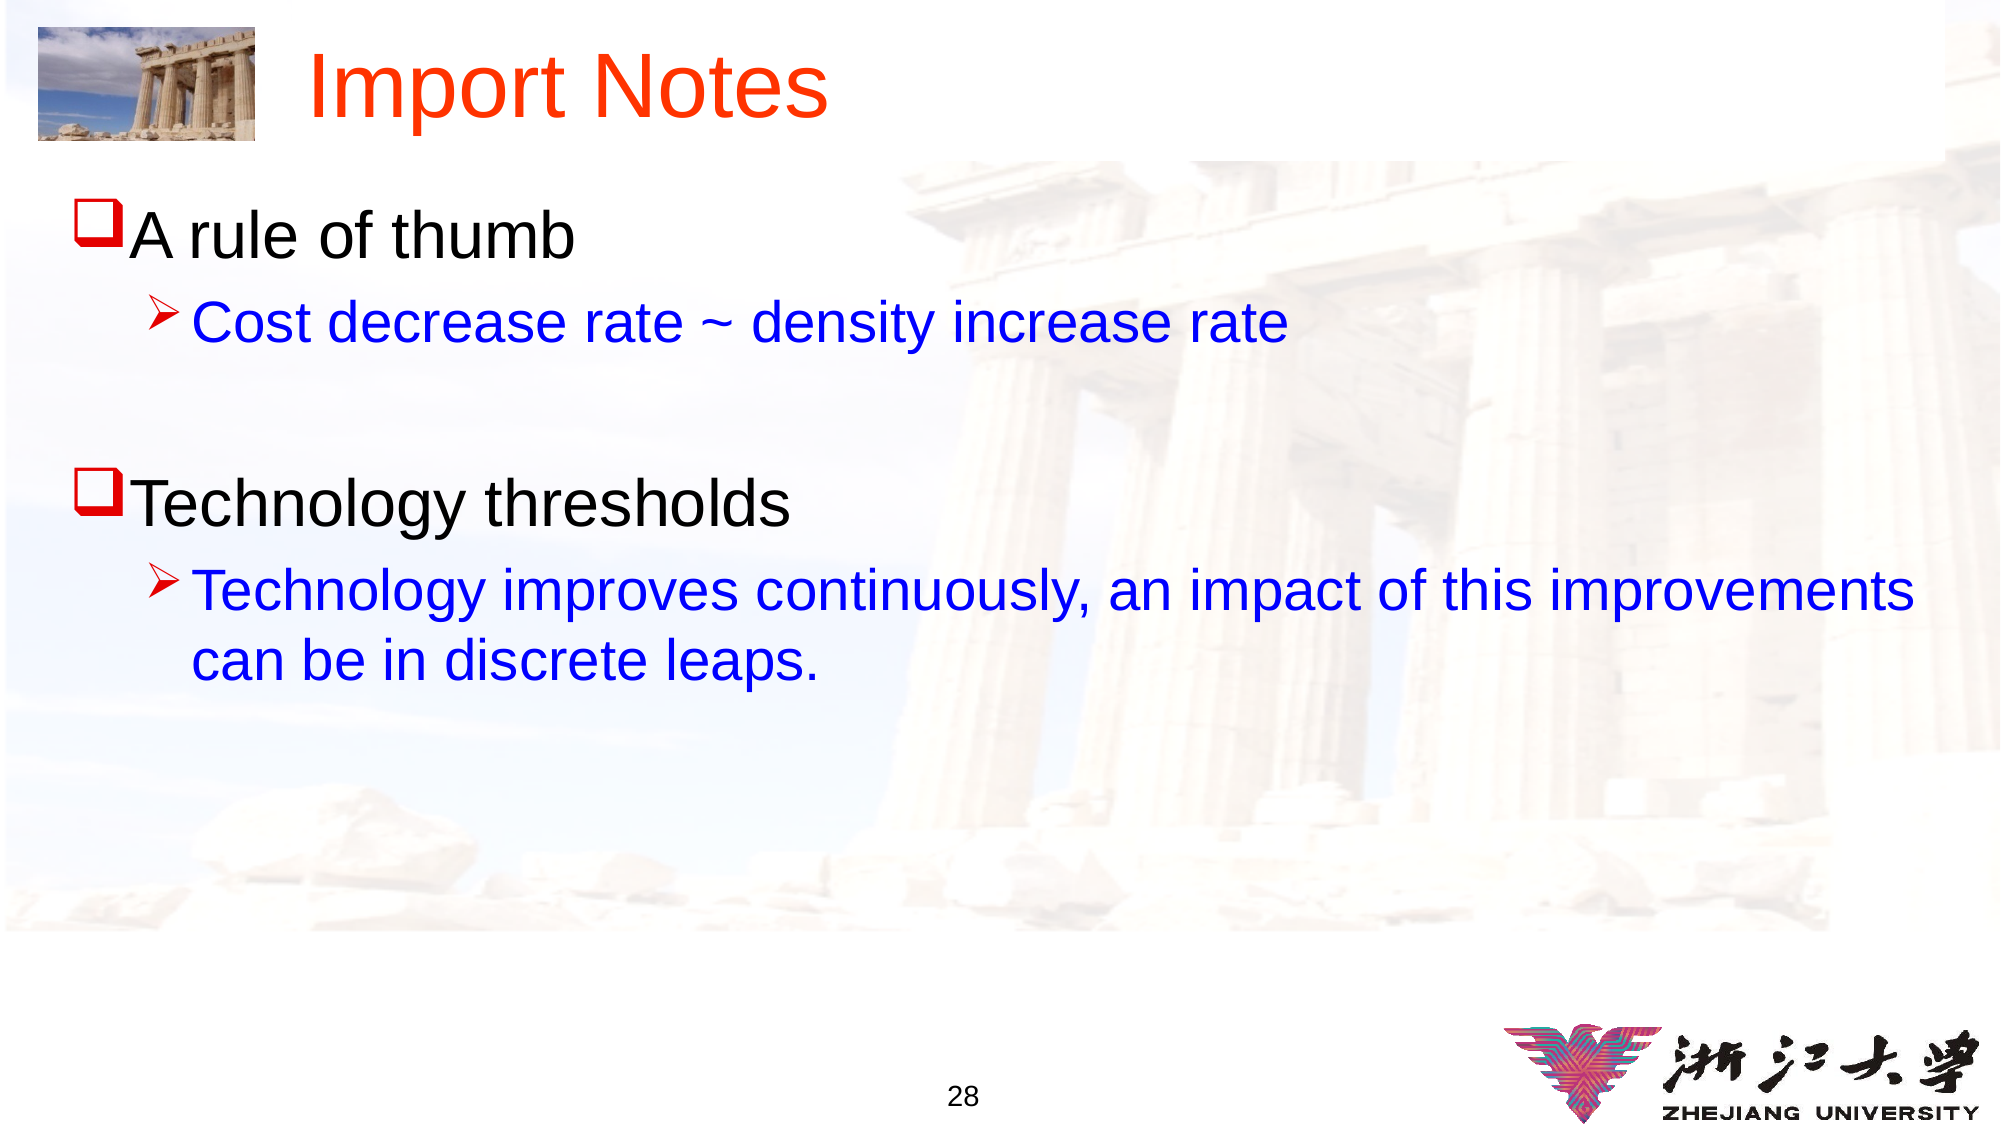

# Import Notes
A rule of thumb
Cost decrease rate ~ density increase rate

Technology thresholds
Technology improves continuously, an impact of this improvements can be in discrete leaps.